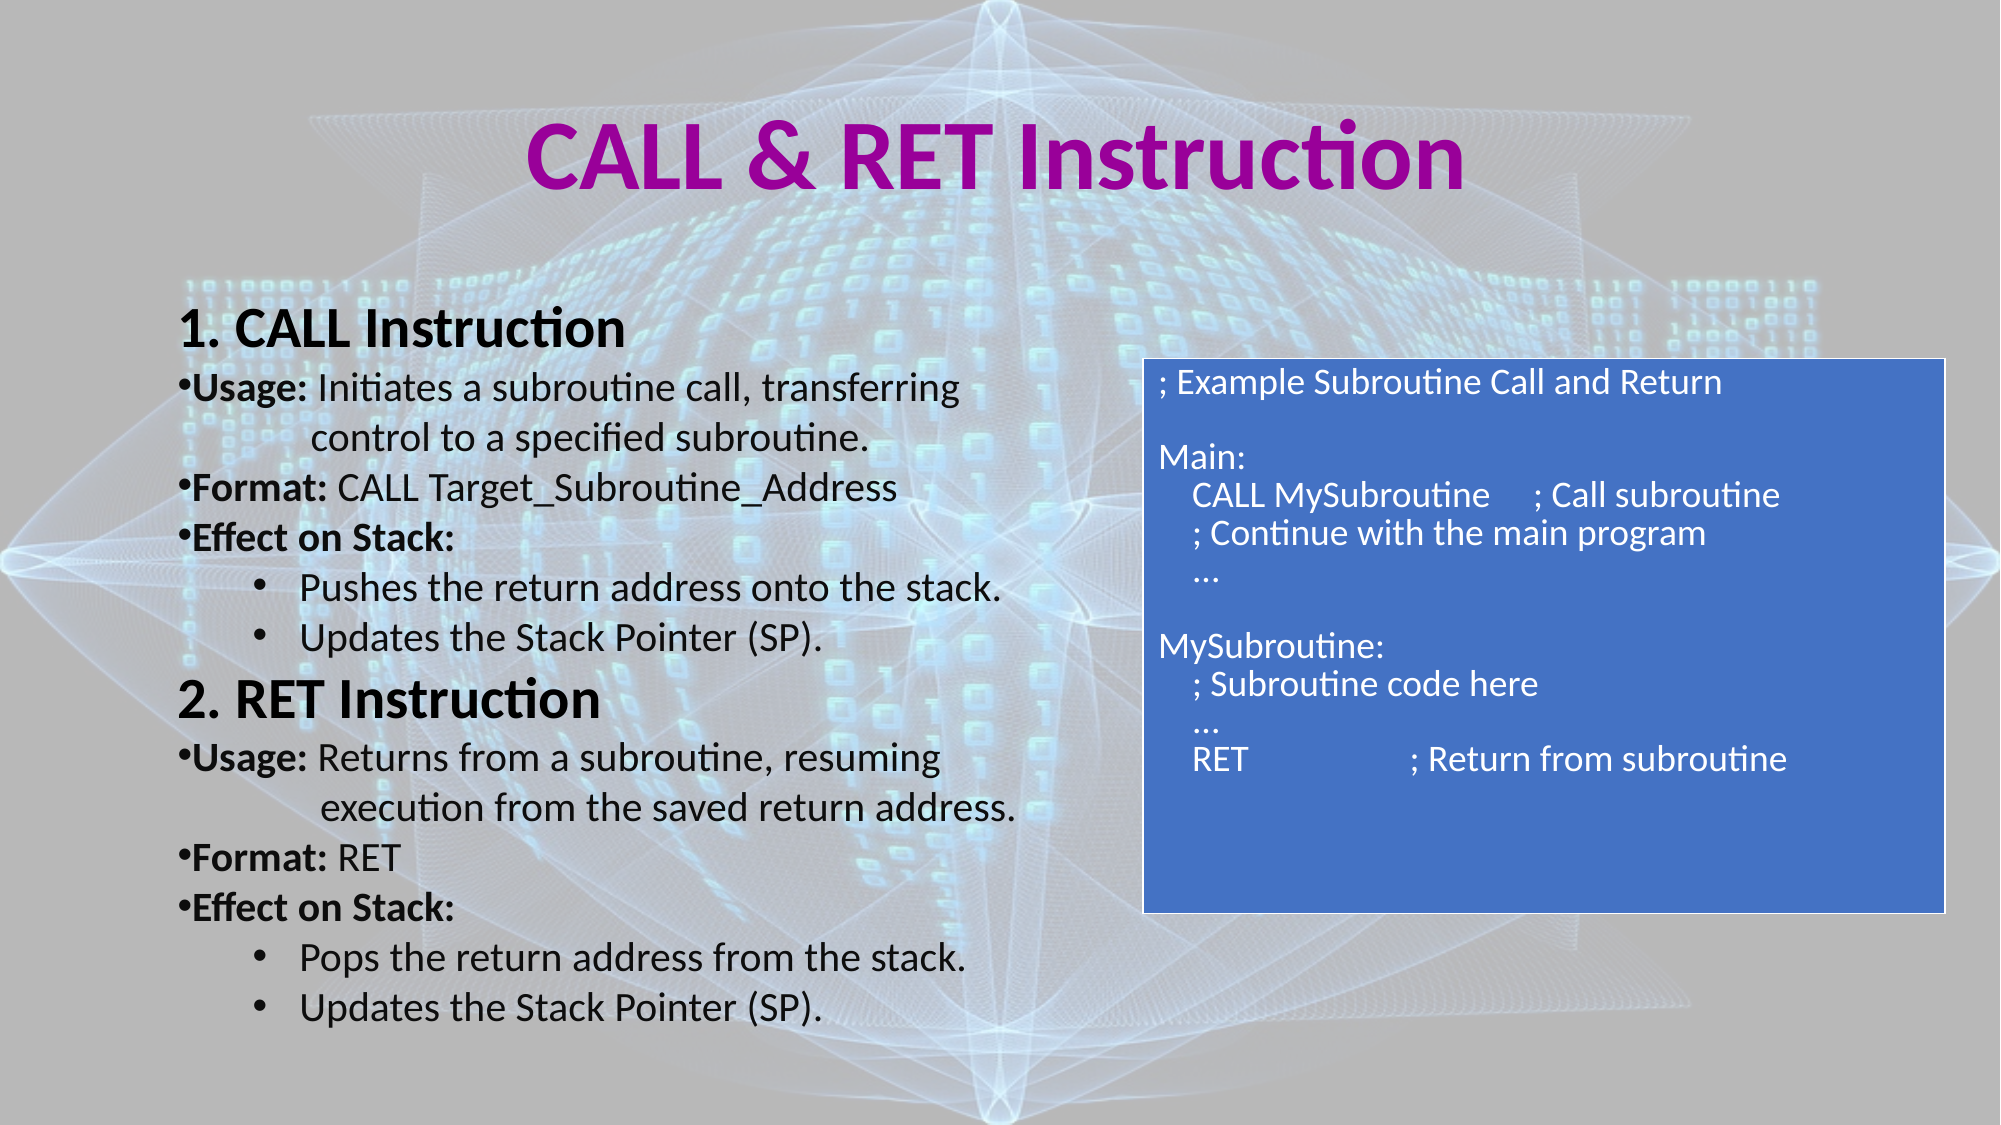

CALL & RET Instruction
1. CALL Instruction
Usage: Initiates a subroutine call, transferring
              control to a specified subroutine.
Format: CALL Target_Subroutine_Address
Effect on Stack:
Pushes the return address onto the stack.
Updates the Stack Pointer (SP).
2. RET Instruction
Usage: Returns from a subroutine, resuming
               execution from the saved return address.
Format: RET
Effect on Stack:
Pops the return address from the stack.
Updates the Stack Pointer (SP).
| ; Example Subroutine Call and Return Main: CALL MySubroutine ; Call subroutine ; Continue with the main program ... MySubroutine: ; Subroutine code here ... RET ; Return from subroutine |
| --- |